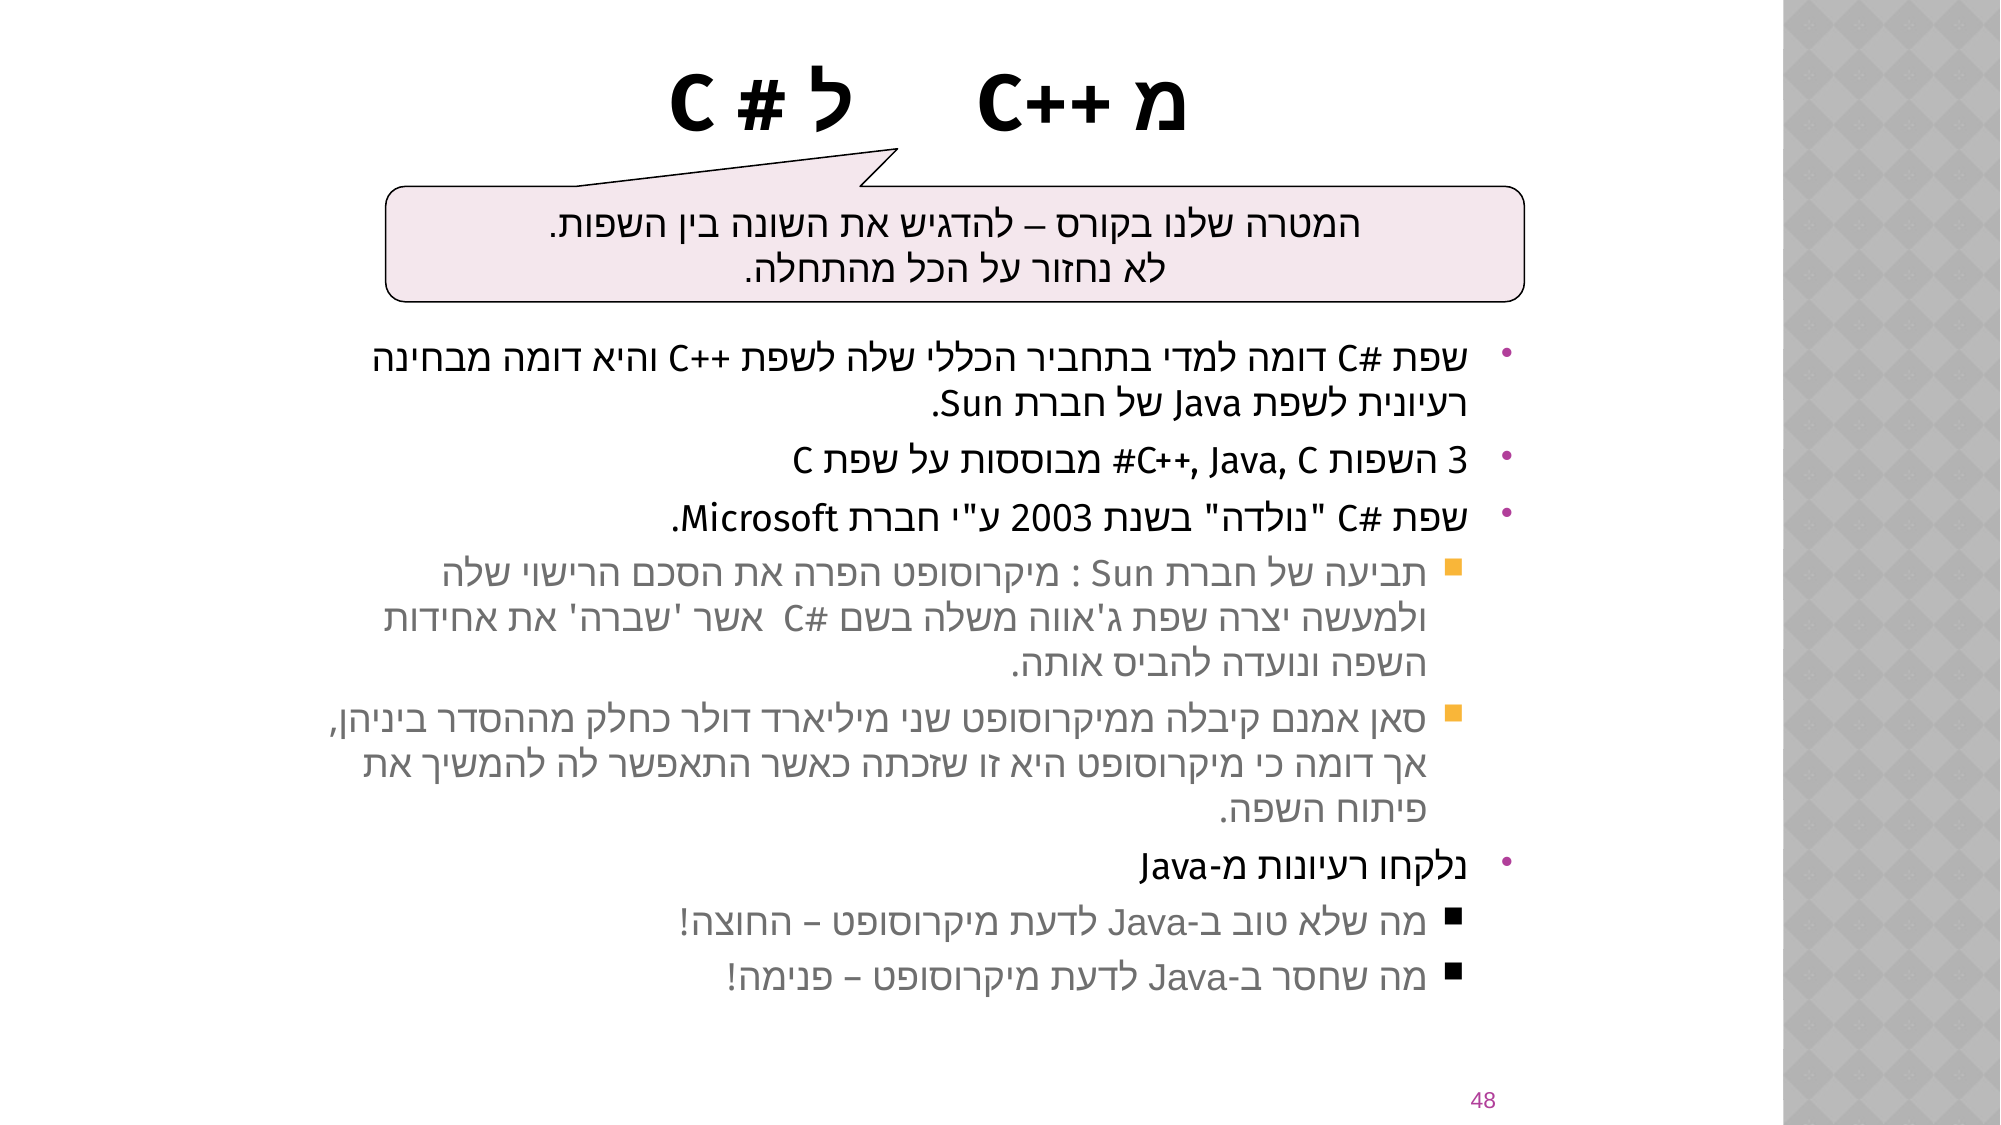

# מ ++C      ל # C
המטרה שלנו בקורס – להדגיש את השונה בין השפות.
לא נחזור על הכל מהתחלה.
שפת #C דומה למדי בתחביר הכללי שלה לשפת ++C והיא דומה מבחינה רעיונית לשפת Java של חברת Sun.
3 השפות C++, Java, C# מבוססות על שפת C
שפת #C "נולדה" בשנת 2003 ע"י חברת Microsoft.
תביעה של חברת Sun : מיקרוסופט הפרה את הסכם הרישוי שלה ולמעשה יצרה שפת ג'אווה משלה בשם #C  אשר 'שברה' את אחידות השפה ונועדה להביס אותה.
סאן אמנם קיבלה ממיקרוסופט שני מיליארד דולר כחלק מההסדר ביניהן, אך דומה כי מיקרוסופט היא זו שזכתה כאשר התאפשר לה להמשיך את פיתוח השפה.
נלקחו רעיונות מ-Java
מה שלא טוב ב-Java לדעת מיקרוסופט – החוצה!
מה שחסר ב-Java לדעת מיקרוסופט – פנימה!
48